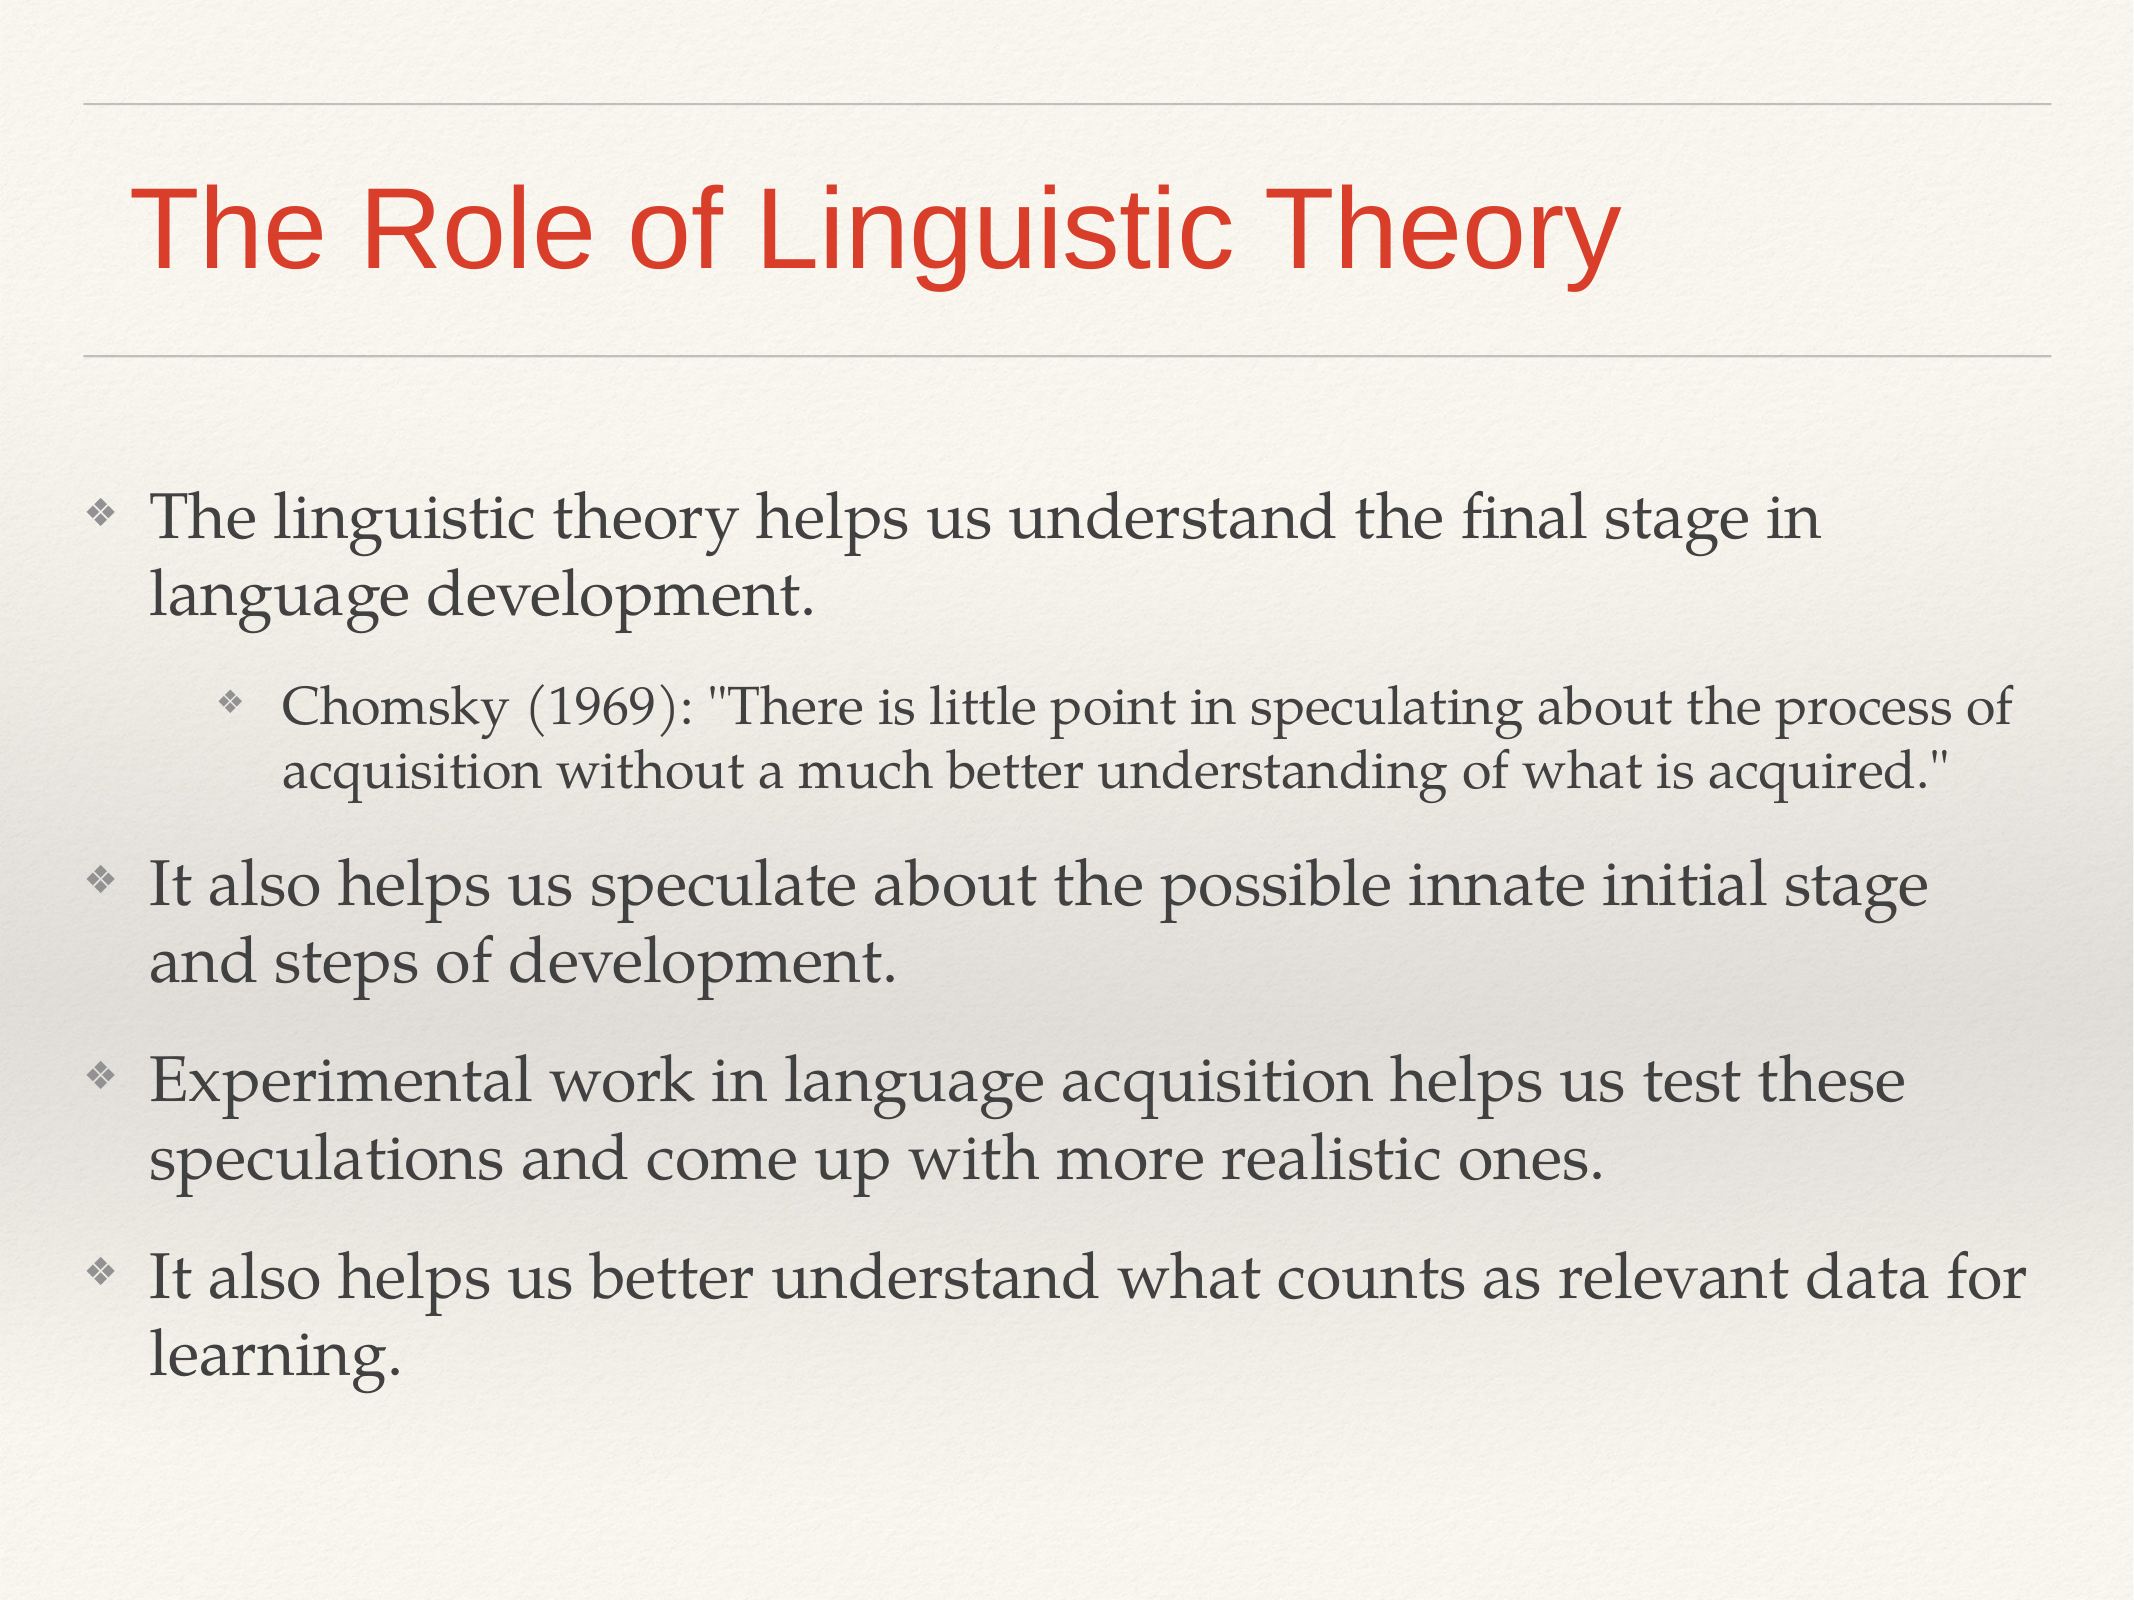

# The Role of Linguistic Theory
The linguistic theory helps us understand the final stage in language development.
Chomsky (1969): "There is little point in speculating about the process of acquisition without a much better understanding of what is acquired."
It also helps us speculate about the possible innate initial stage and steps of development.
Experimental work in language acquisition helps us test these speculations and come up with more realistic ones.
It also helps us better understand what counts as relevant data for learning.